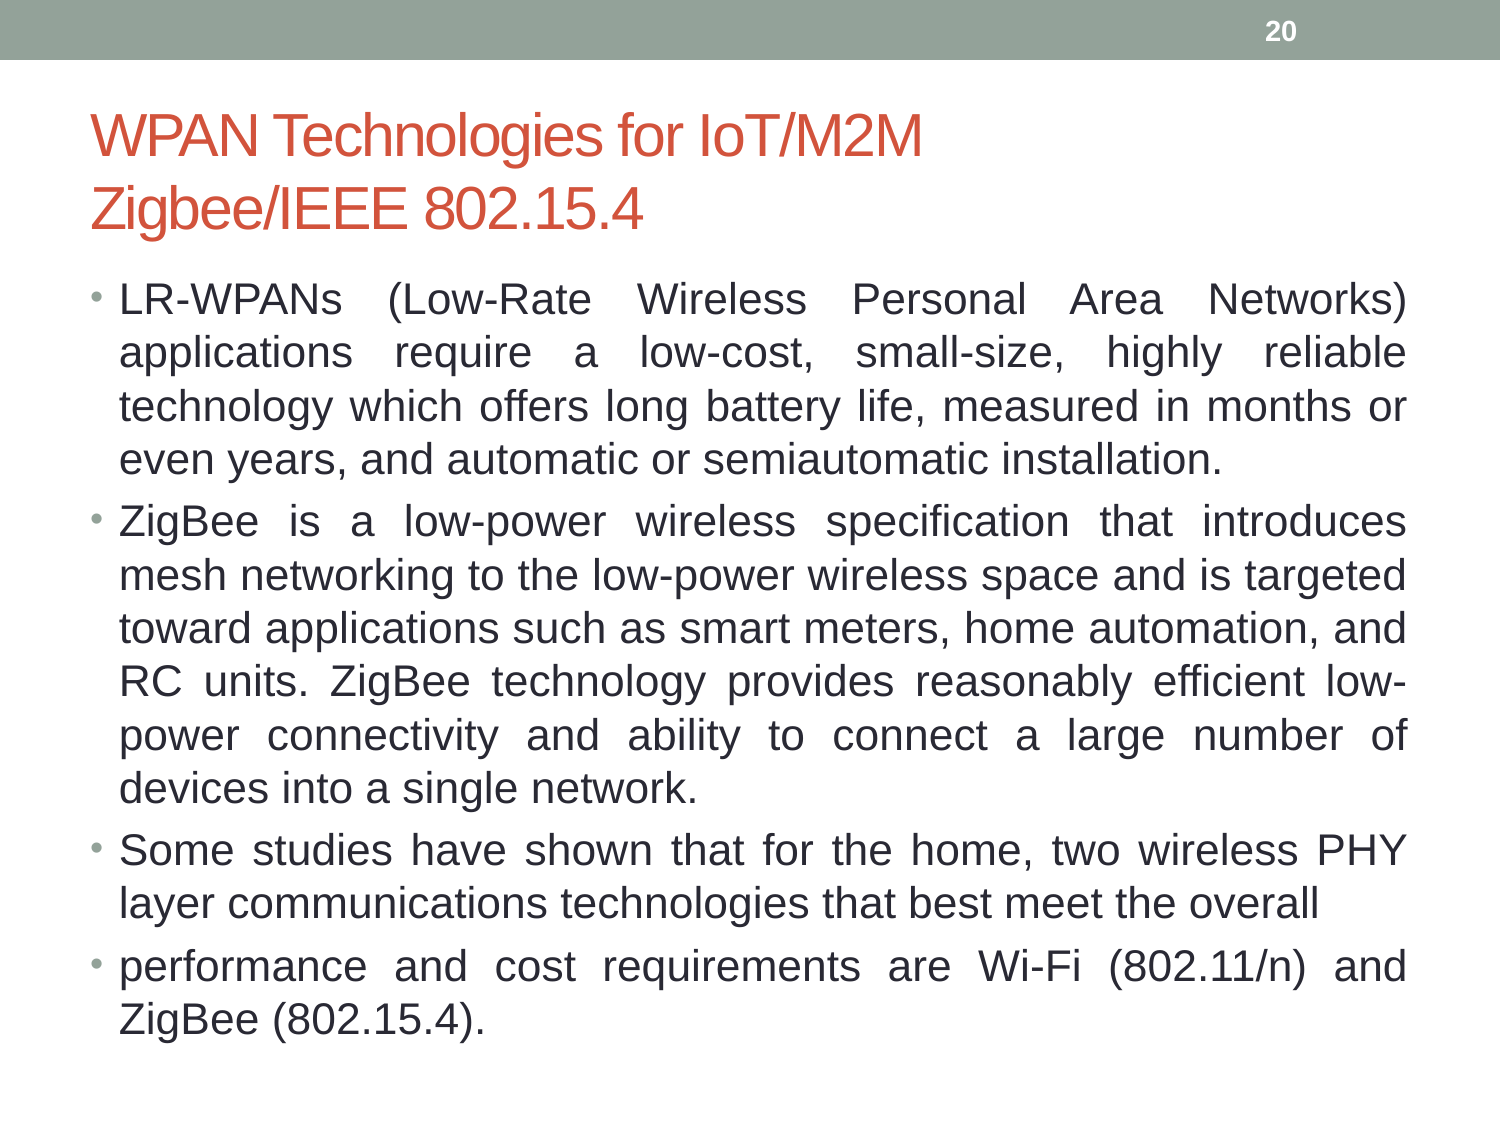

20
# WPAN Technologies for IoT/M2M Zigbee/IEEE 802.15.4
LR-WPANs (Low-Rate Wireless Personal Area Networks) applications require a low-cost, small-size, highly reliable technology which offers long battery life, measured in months or even years, and automatic or semiautomatic installation.
ZigBee is a low-power wireless specification that introduces mesh networking to the low-power wireless space and is targeted toward applications such as smart meters, home automation, and RC units. ZigBee technology provides reasonably efficient low-power connectivity and ability to connect a large number of devices into a single network.
Some studies have shown that for the home, two wireless PHY layer communications technologies that best meet the overall
performance and cost requirements are Wi-Fi (802.11/n) and ZigBee (802.15.4).